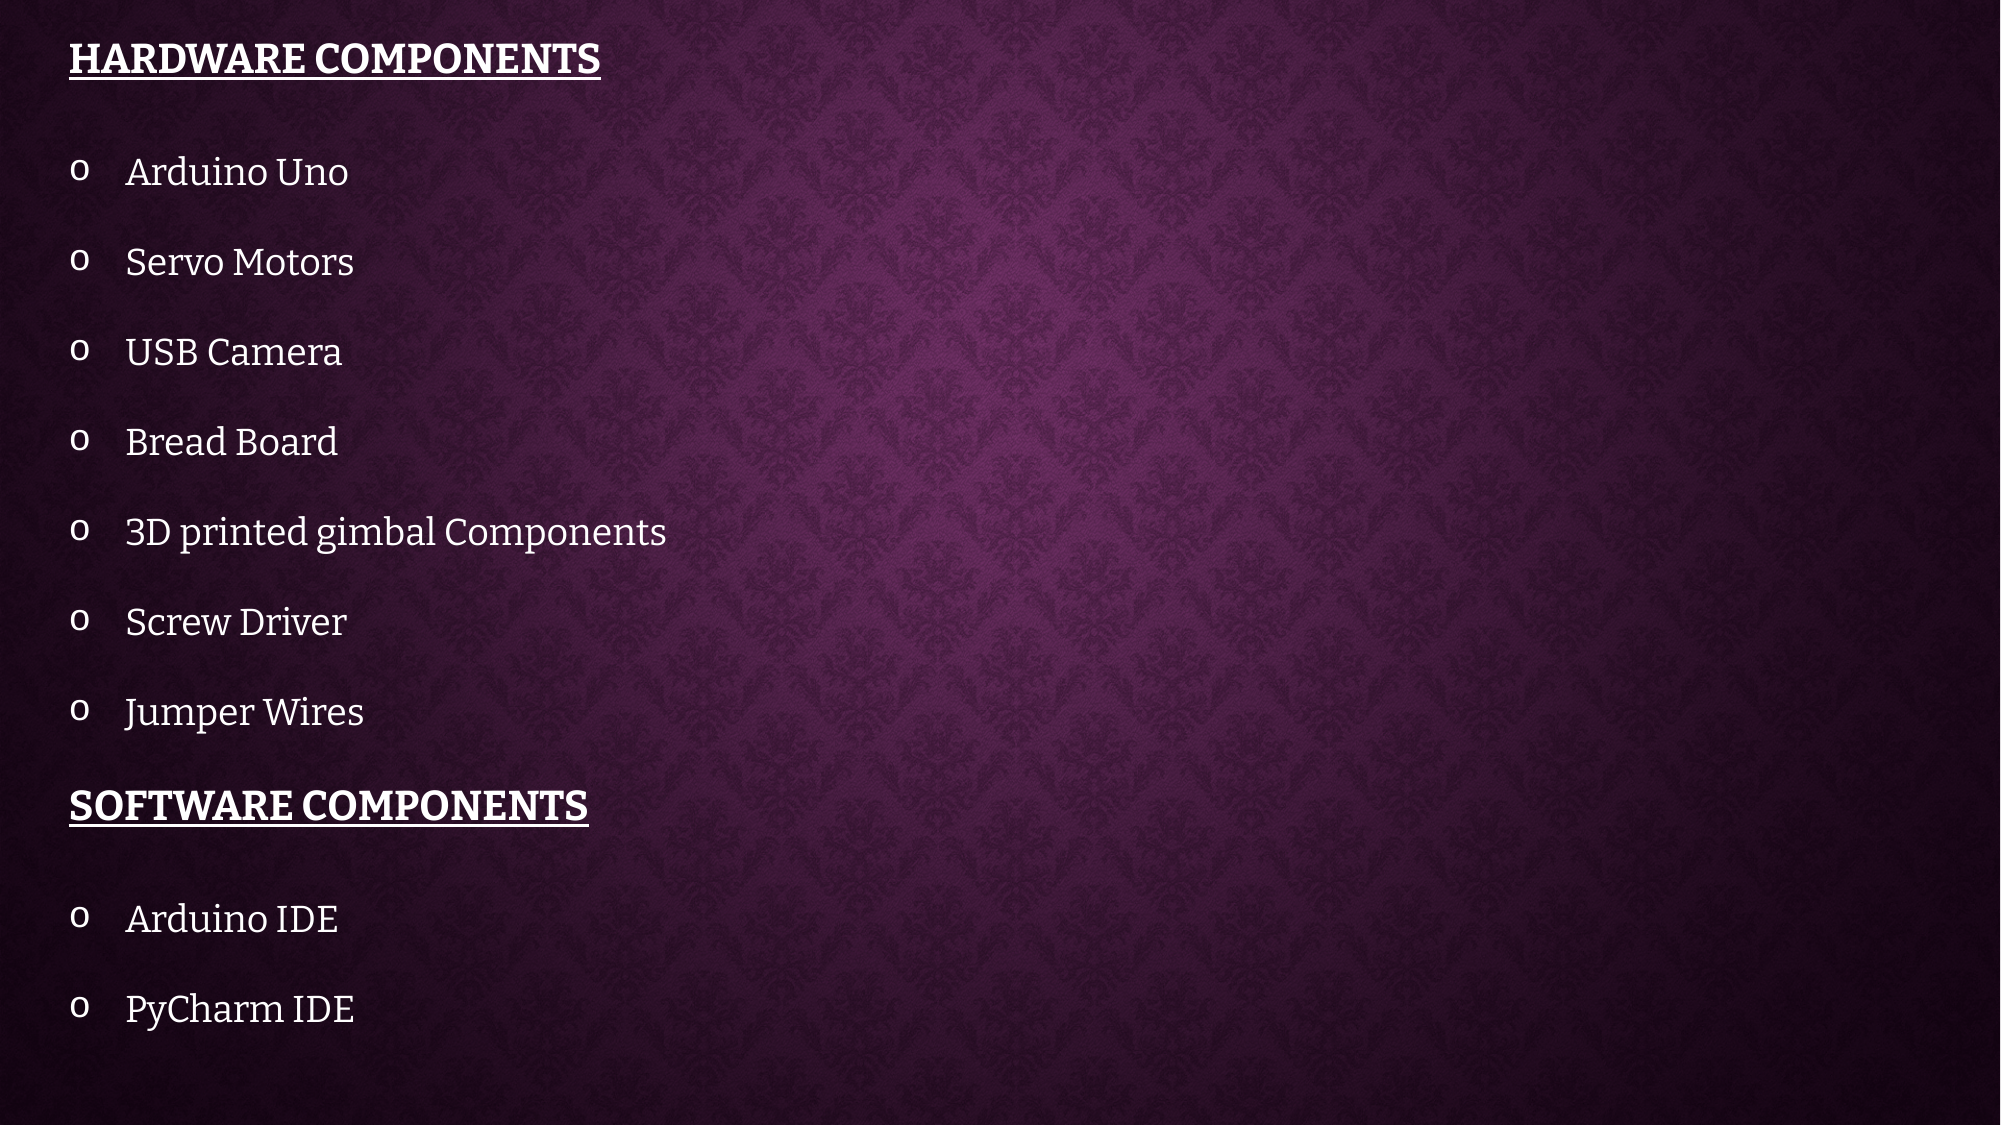

HARDWARE COMPONENTS
Arduino Uno
Servo Motors
USB Camera
Bread Board
3D printed gimbal Components
Screw Driver
Jumper Wires
SOFTWARE COMPONENTS
Arduino IDE
PyCharm IDE